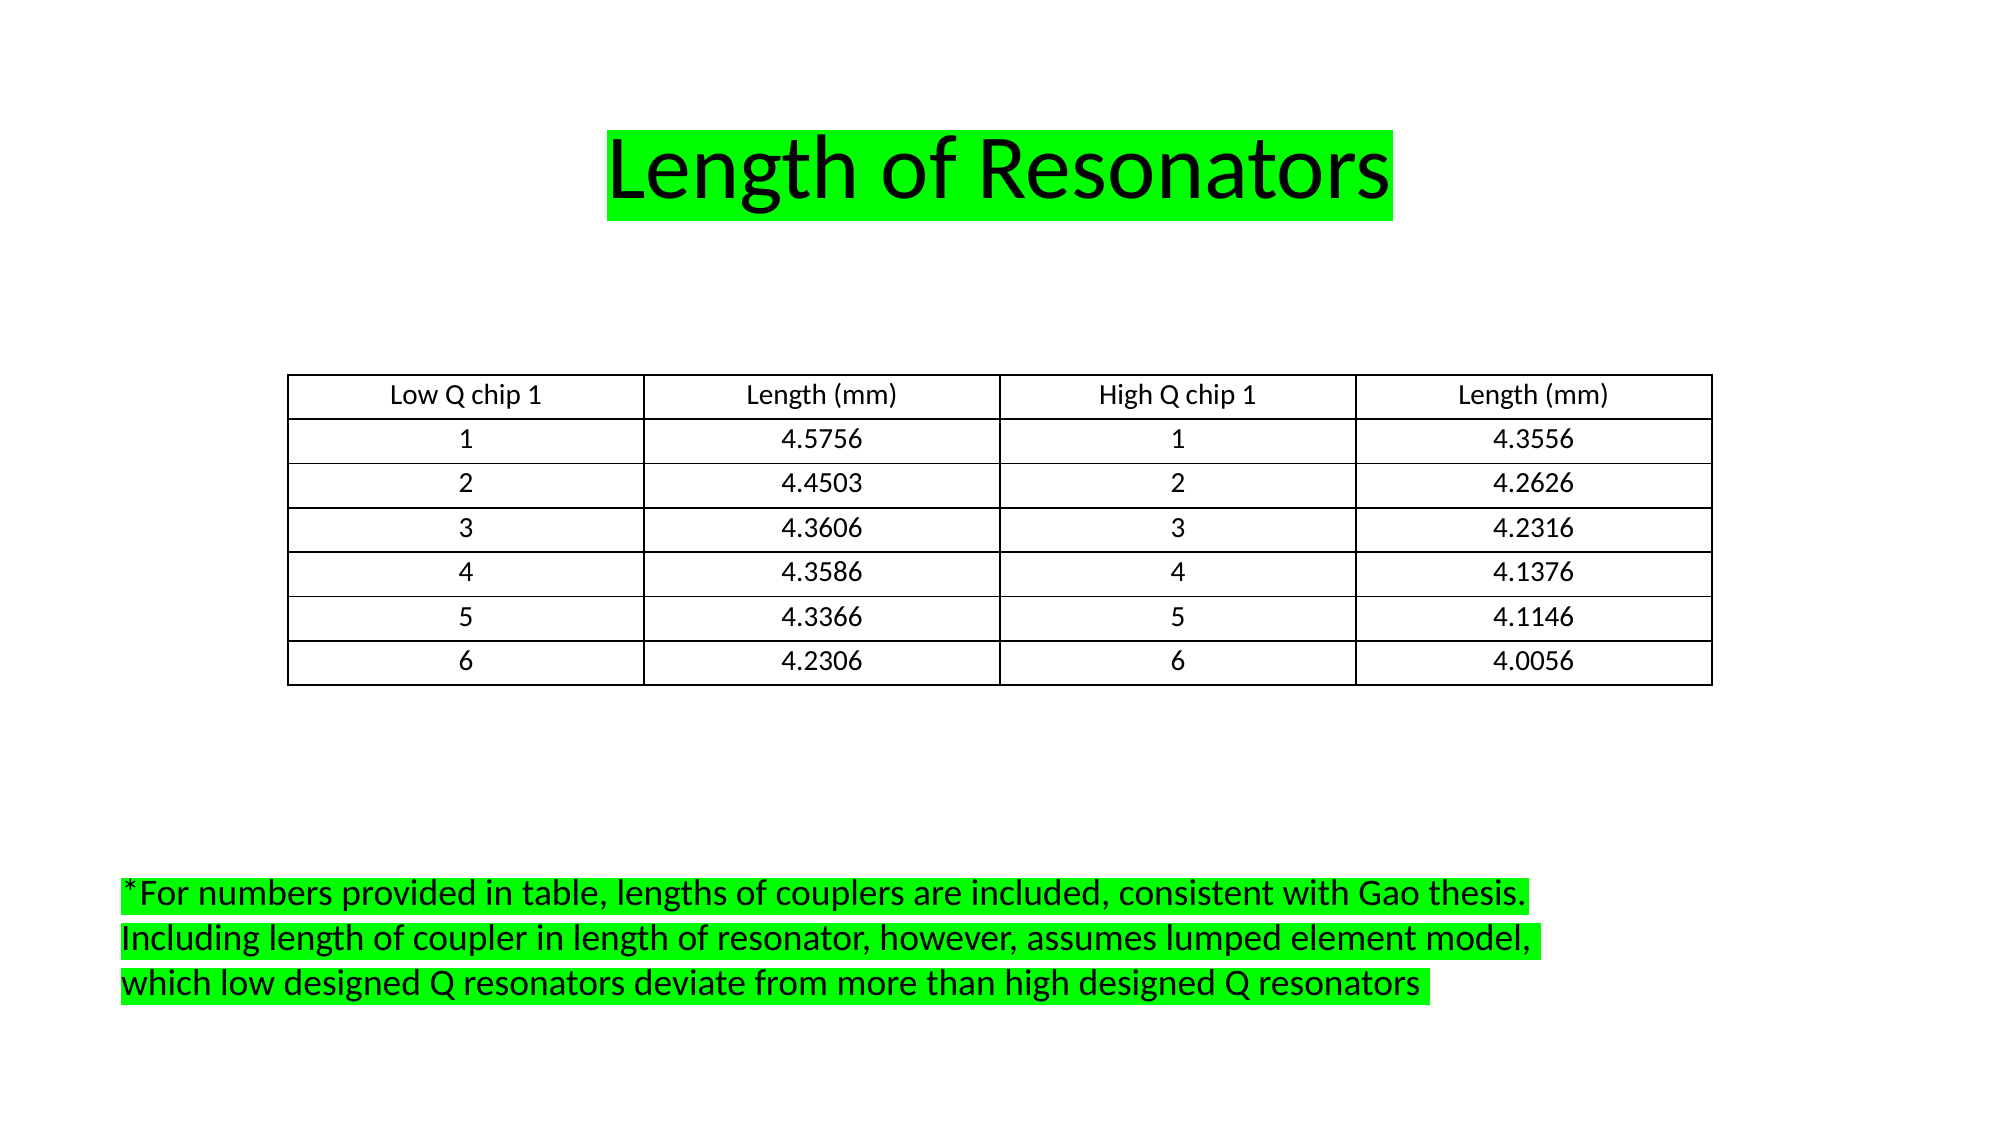

# Length of Resonators
| Low Q chip 1 | Length (mm) | High Q chip 1 | Length (mm) |
| --- | --- | --- | --- |
| 1 | 4.5756 | 1 | 4.3556 |
| 2 | 4.4503 | 2 | 4.2626 |
| 3 | 4.3606 | 3 | 4.2316 |
| 4 | 4.3586 | 4 | 4.1376 |
| 5 | 4.3366 | 5 | 4.1146 |
| 6 | 4.2306 | 6 | 4.0056 |
*For numbers provided in table, lengths of couplers are included, consistent with Gao thesis.
Including length of coupler in length of resonator, however, assumes lumped element model,
which low designed Q resonators deviate from more than high designed Q resonators